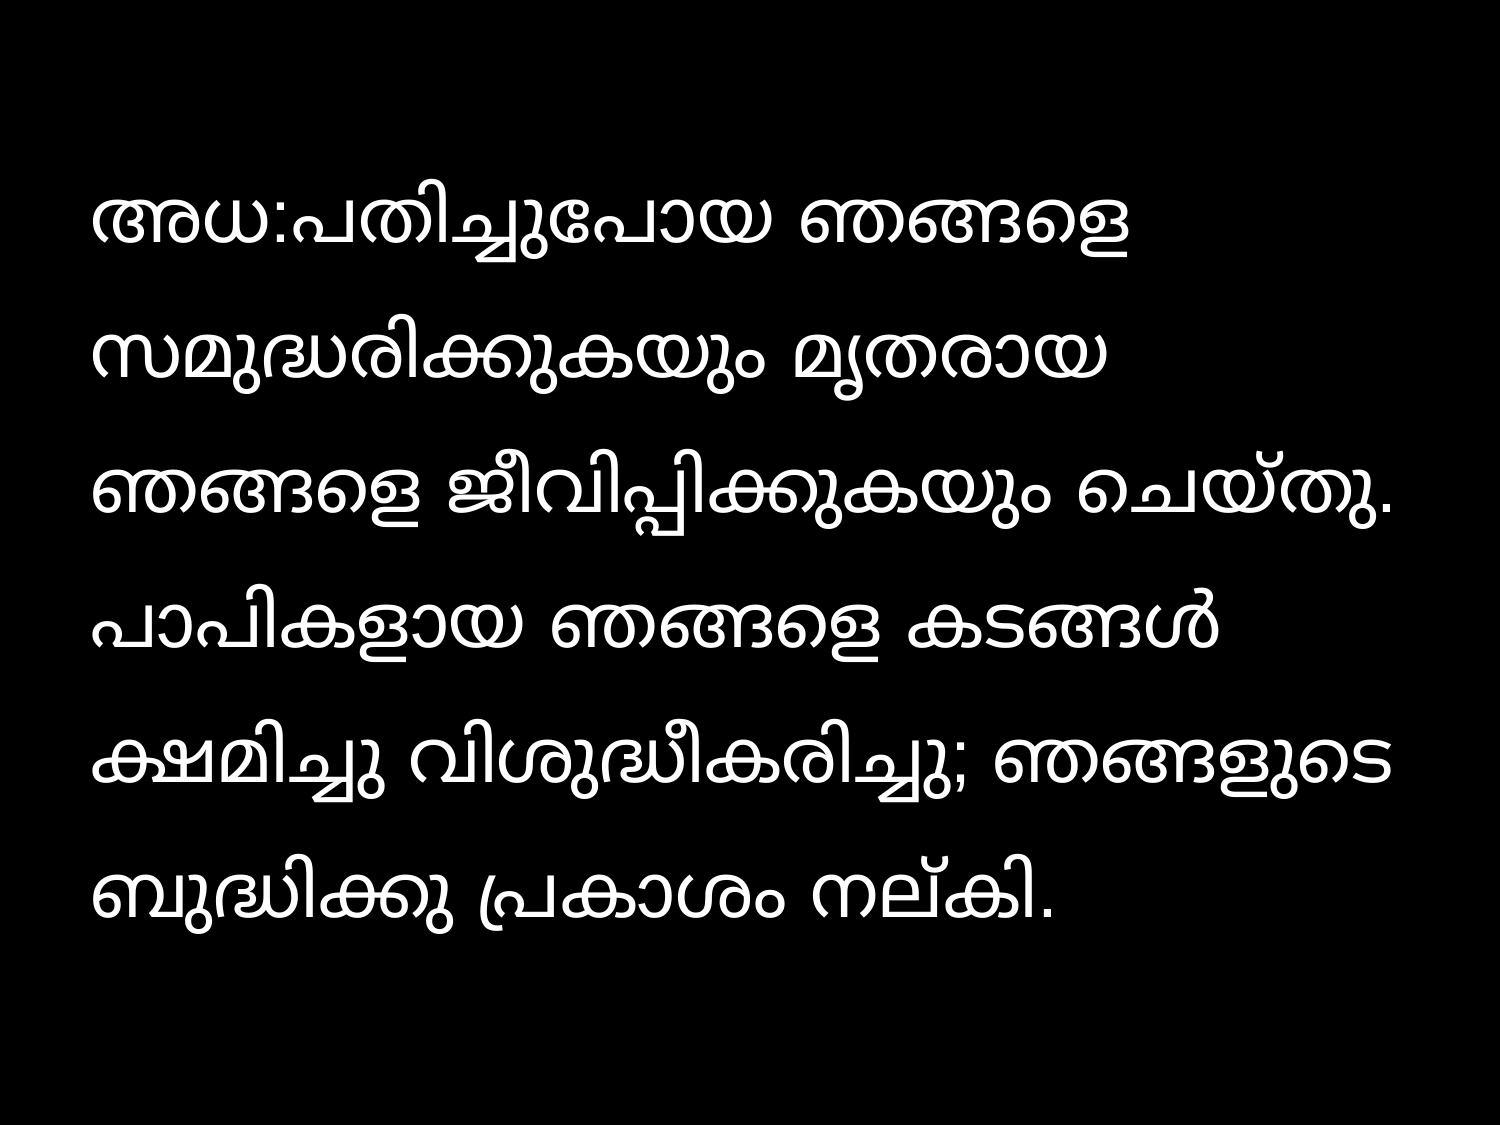

അധ:പതിച്ചുപോയ ഞങ്ങളെ സമുദ്ധരിക്കുകയും മൃതരായ ഞങ്ങളെ ജീവിപ്പിക്കുകയും ചെയ്തു. പാപികളായ ഞങ്ങളെ കടങ്ങള്‍ ക്ഷമിച്ചു വിശുദ്ധീകരിച്ചു; ഞങ്ങളുടെ ബുദ്ധിക്കു പ്രകാശം നല്കി.